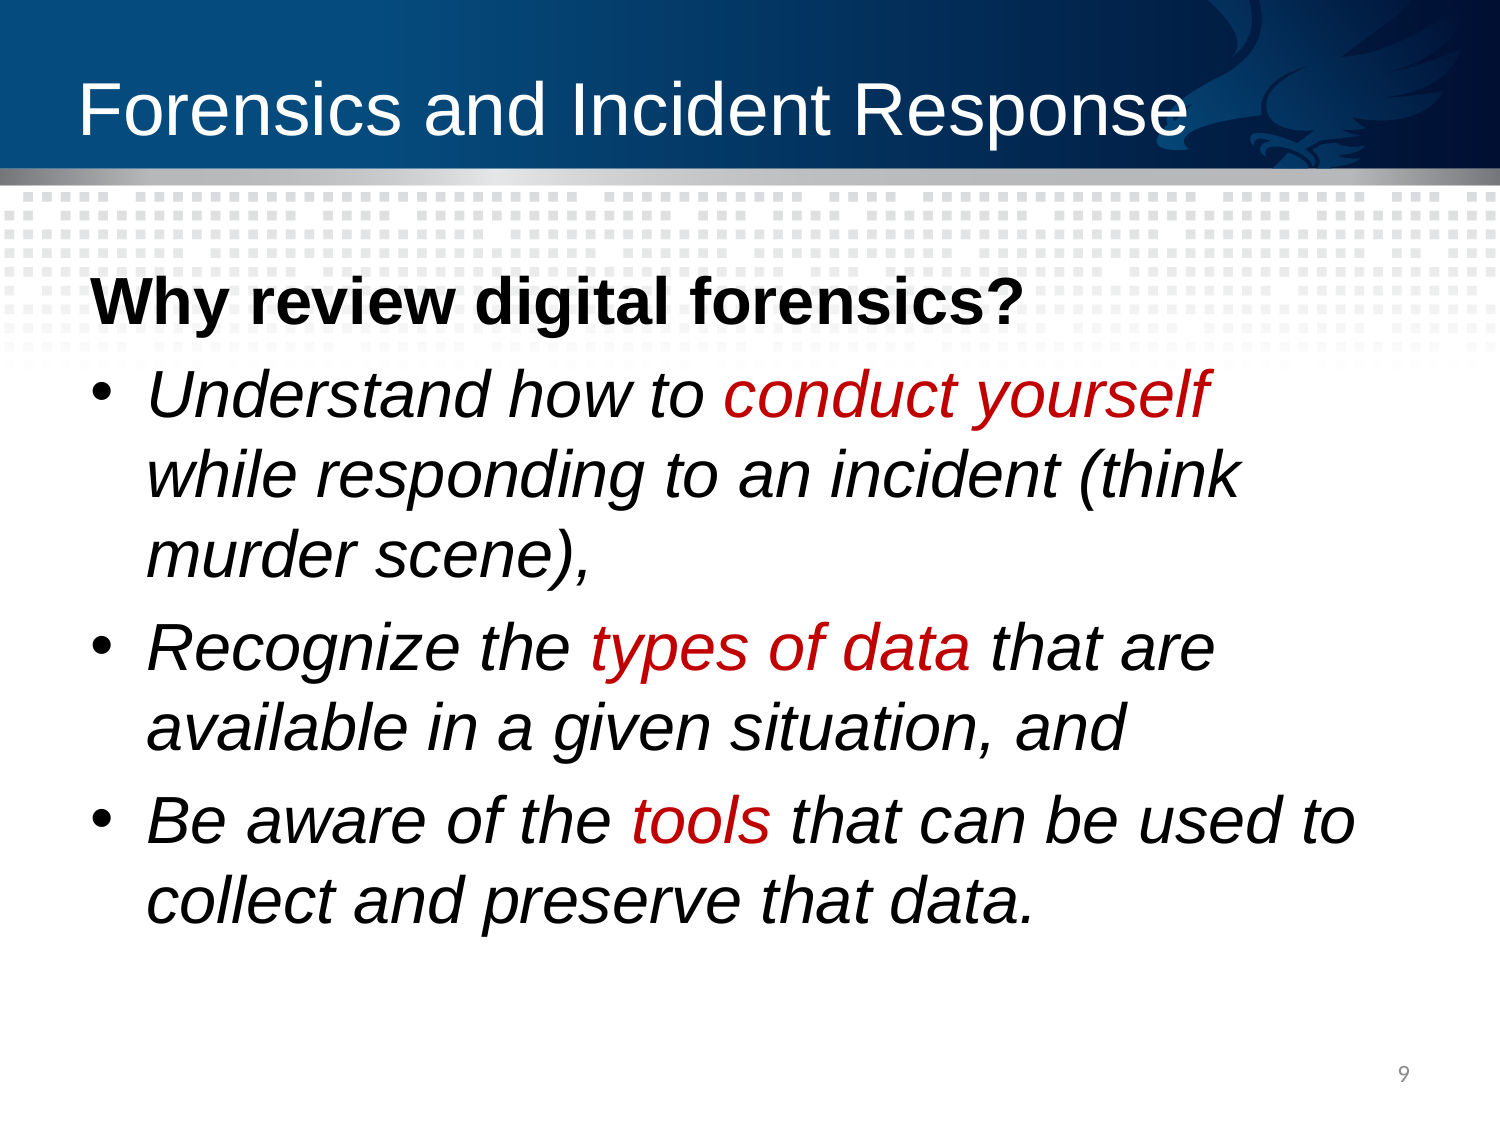

# Forensics and Incident Response
Why review digital forensics?
Understand how to conduct yourself while responding to an incident (think murder scene),
Recognize the types of data that are available in a given situation, and
Be aware of the tools that can be used to collect and preserve that data.

9